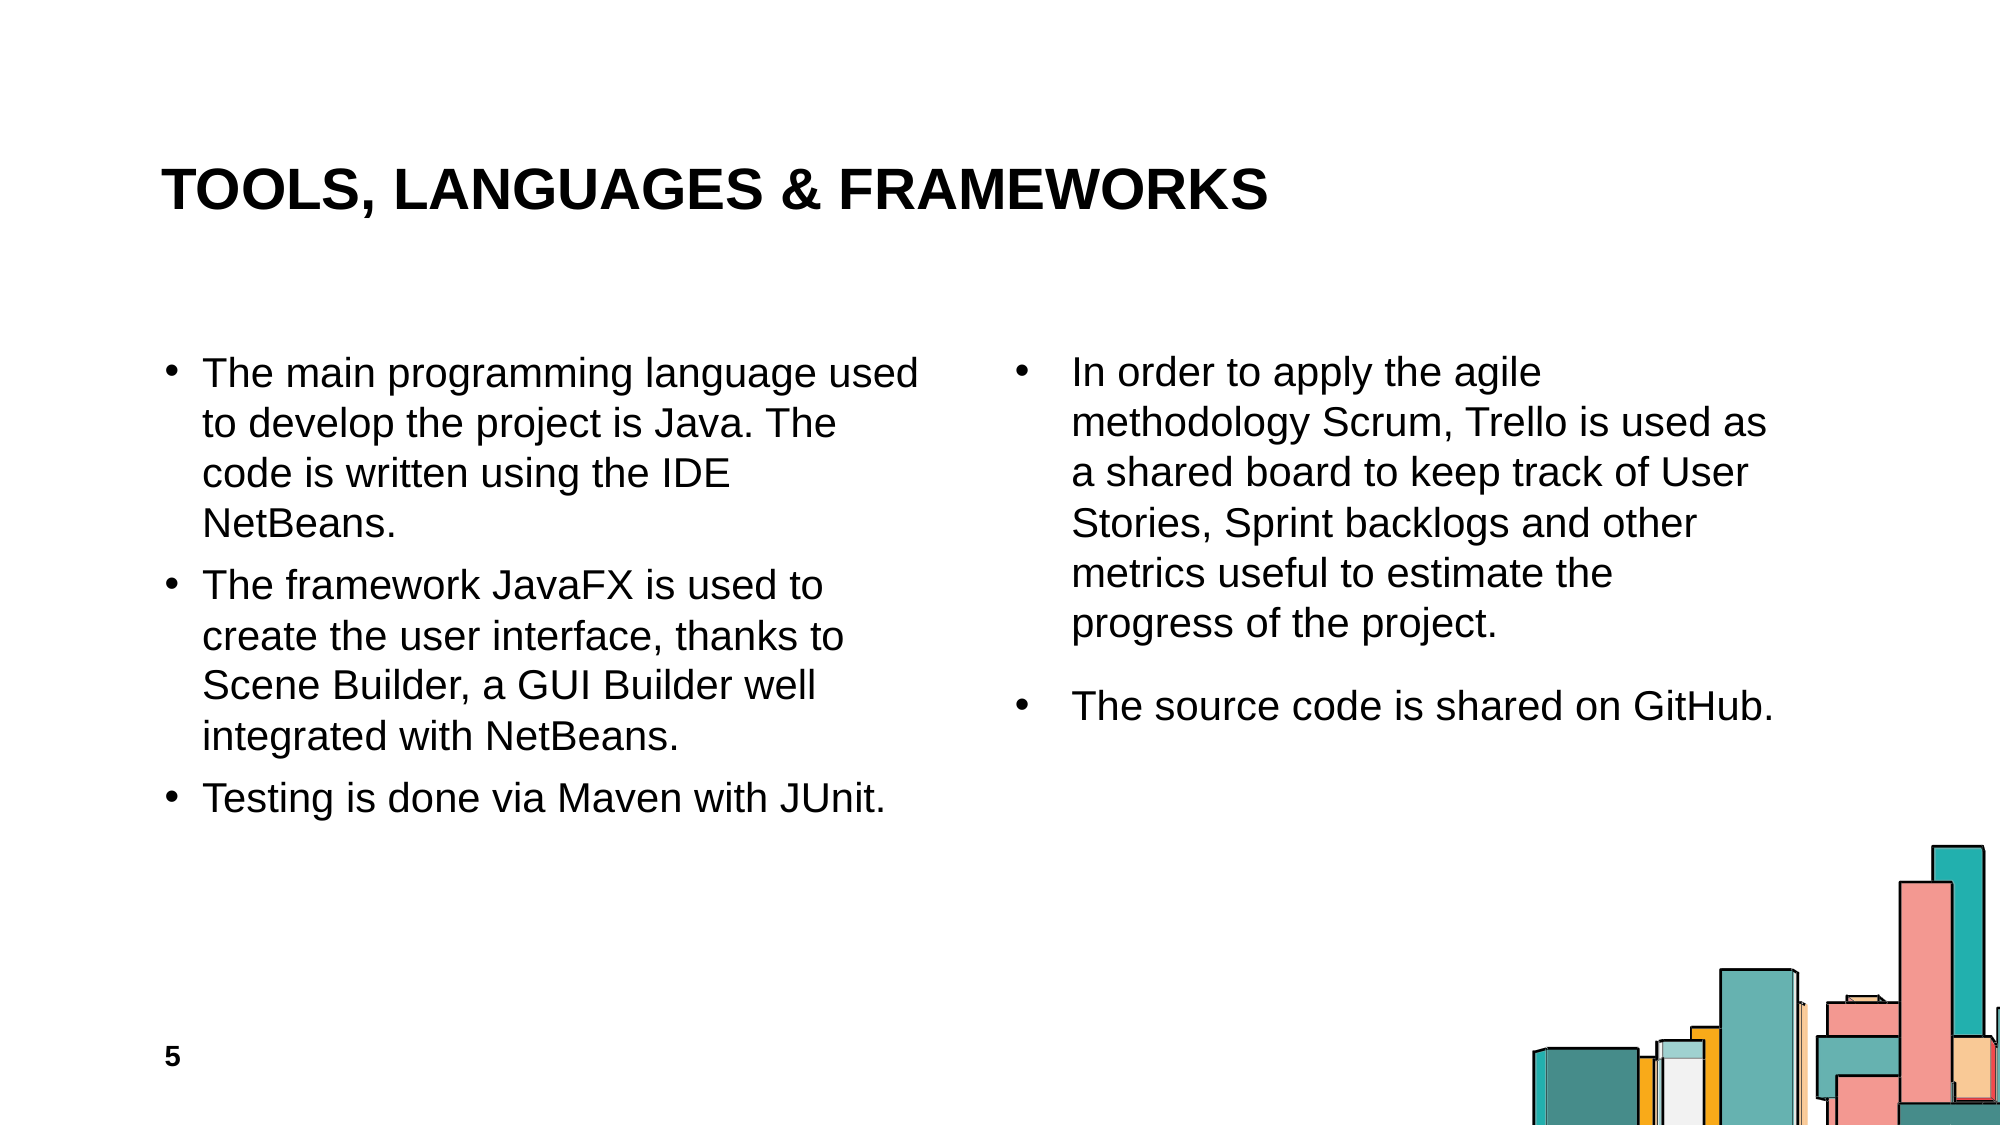

# TOOLS, Languages & Frameworks
In order to apply the agile methodology Scrum, Trello is used as a shared board to keep track of User Stories, Sprint backlogs and other metrics useful to estimate the progress of the project.
The source code is shared on GitHub.

The main programming language used to develop the project is Java. The code is written using the IDE NetBeans.
The framework JavaFX is used to create the user interface, thanks to Scene Builder, a GUI Builder well integrated with NetBeans.
Testing is done via Maven with JUnit.
5